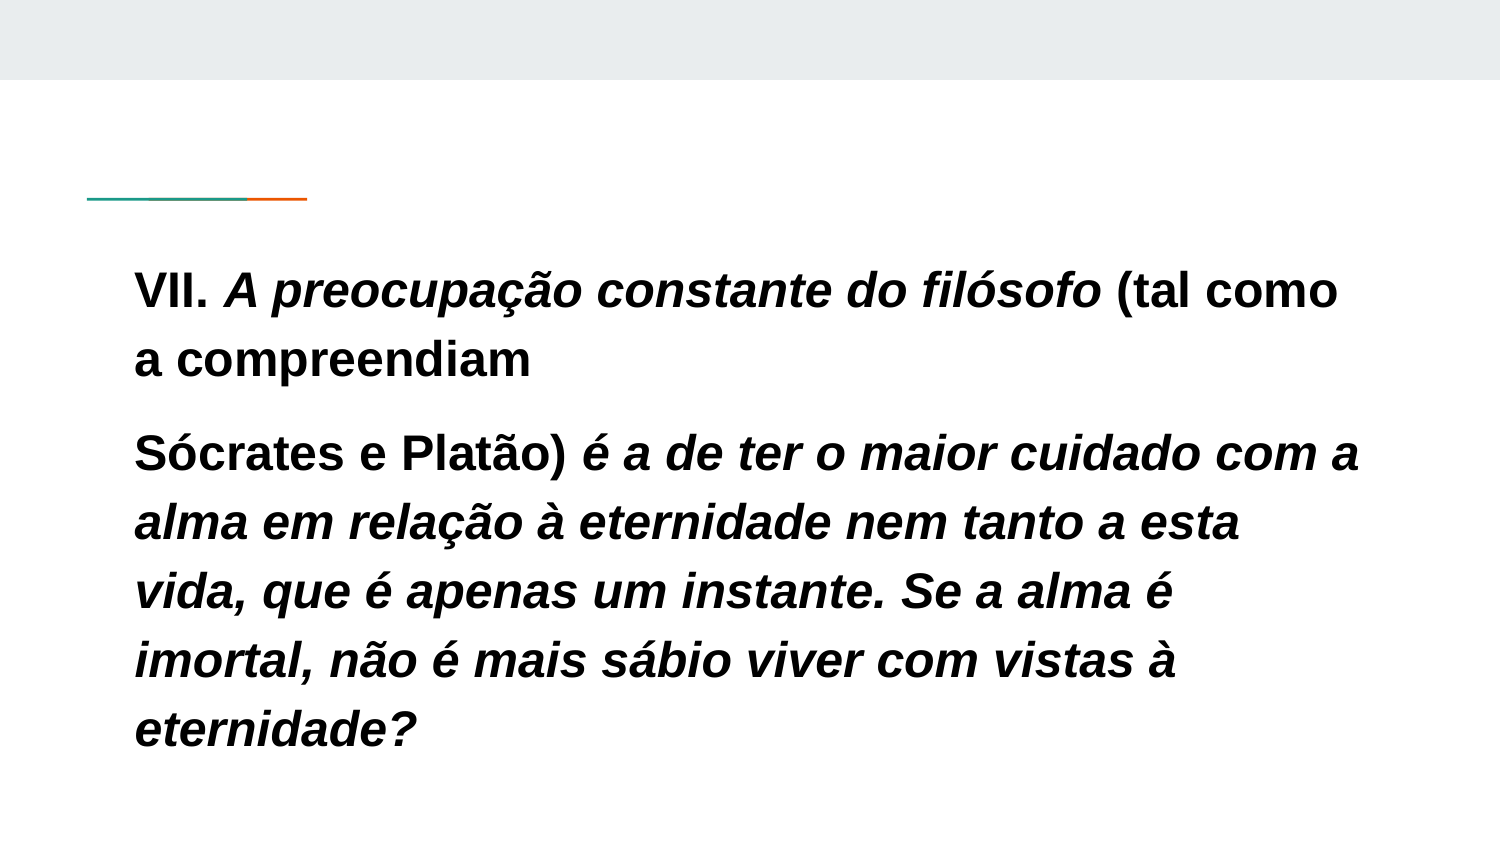

VII. A preocupação constante do filósofo (tal como a compreendiam
Sócrates e Platão) é a de ter o maior cuidado com a alma em relação à eternidade nem tanto a esta vida, que é apenas um instante. Se a alma é imortal, não é mais sábio viver com vistas à eternidade?